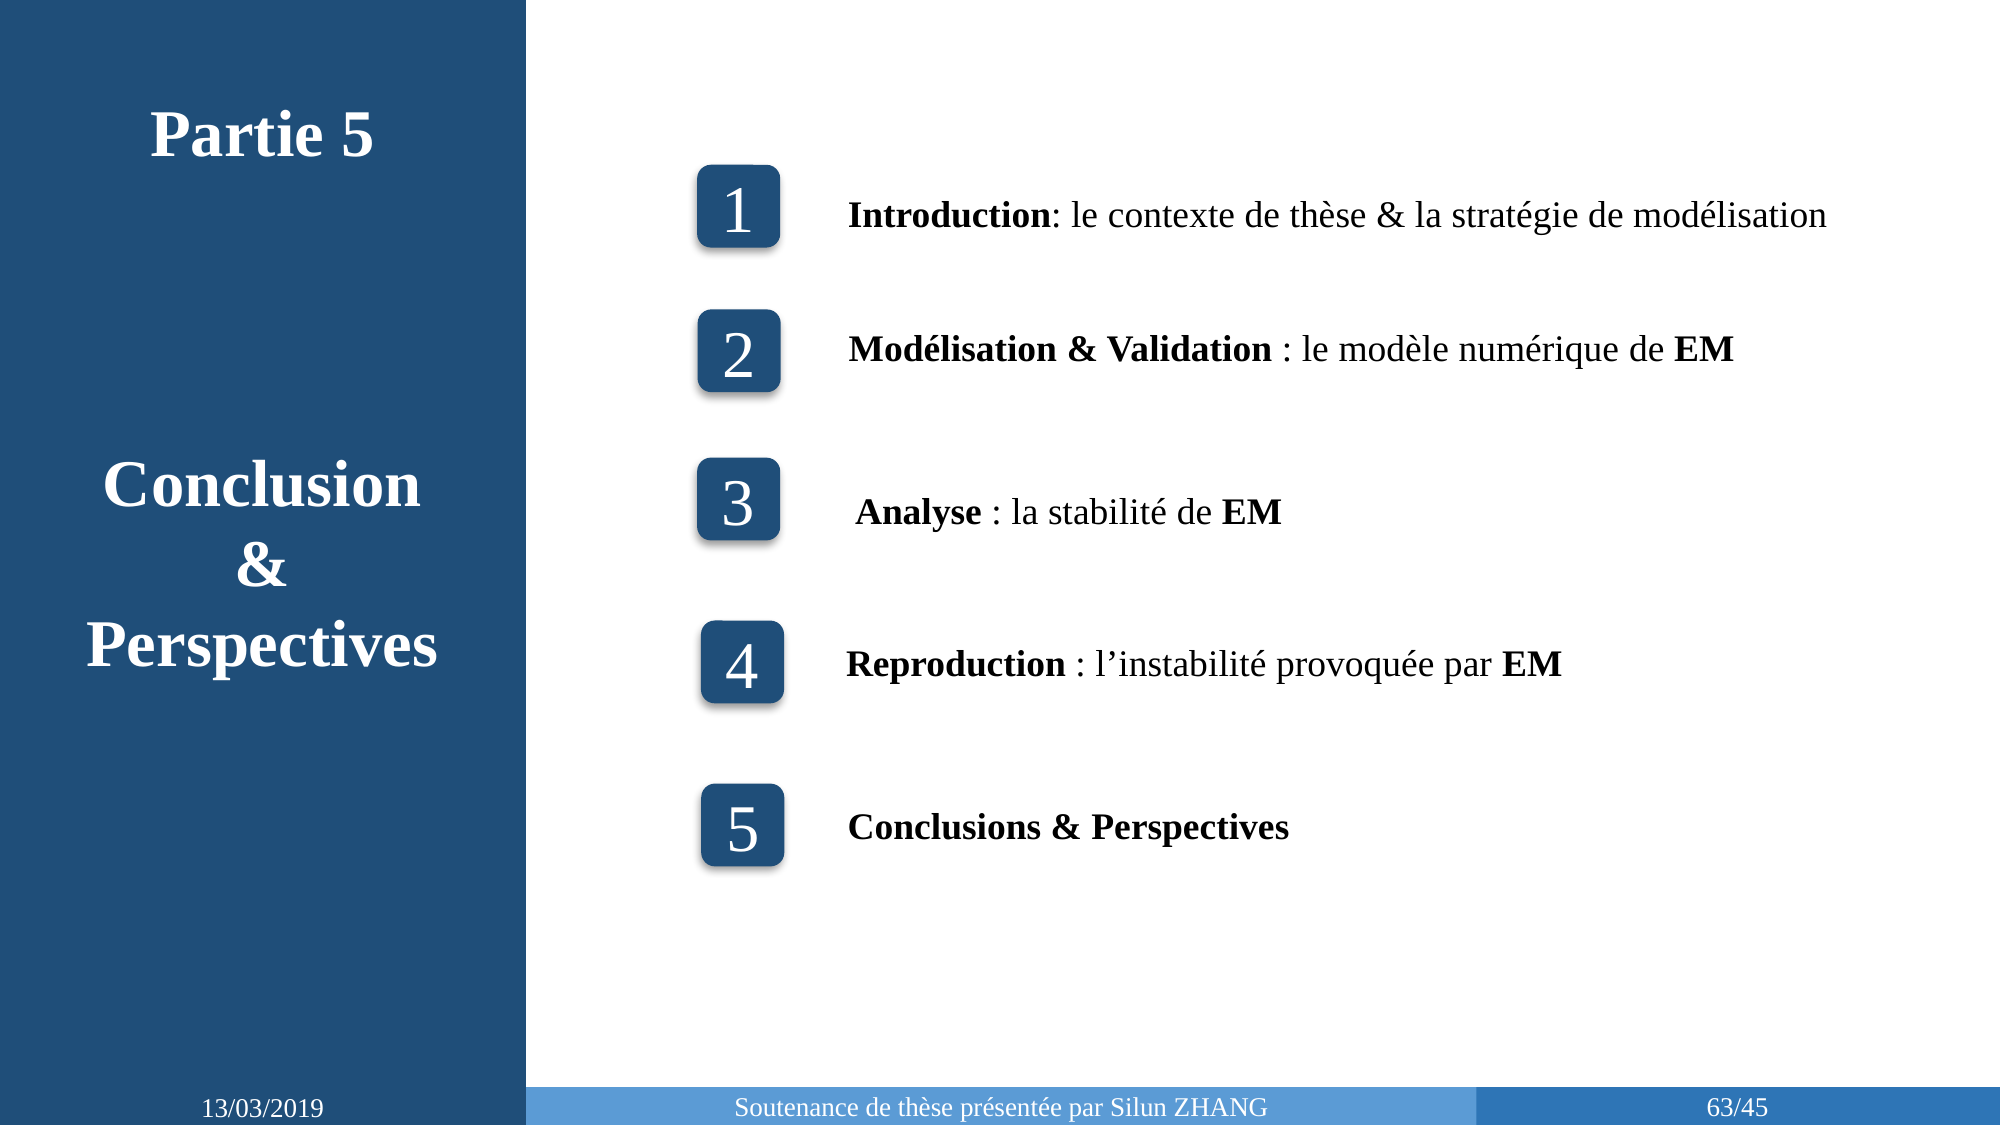

Partie 5
1
Introduction: le contexte de thèse & la stratégie de modélisation
2
Modélisation & Validation : le modèle numérique de EM
Conclusion
&
Perspectives
3
Analyse : la stabilité de EM
4
Reproduction : l’instabilité provoquée par EM
5
Conclusions & Perspectives
Soutenance de thèse présentée par Silun ZHANG
63/45
13/03/2019